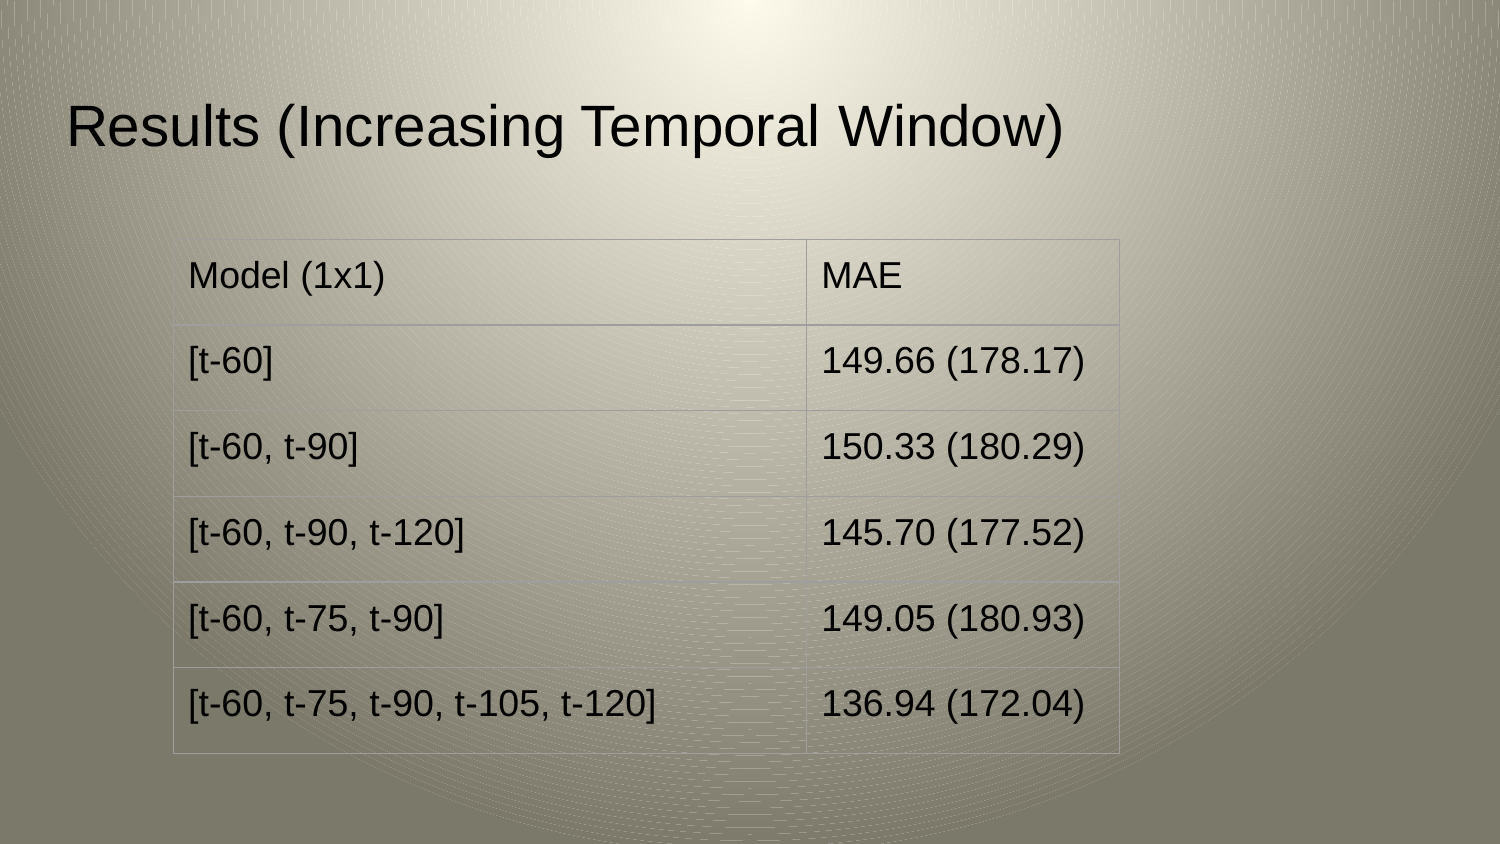

# Results (Increasing Temporal Window)
| Model (1x1) | MAE |
| --- | --- |
| [t-60] | 149.66 (178.17) |
| [t-60, t-90] | 150.33 (180.29) |
| [t-60, t-90, t-120] | 145.70 (177.52) |
| [t-60, t-75, t-90] | 149.05 (180.93) |
| [t-60, t-75, t-90, t-105, t-120] | 136.94 (172.04) |